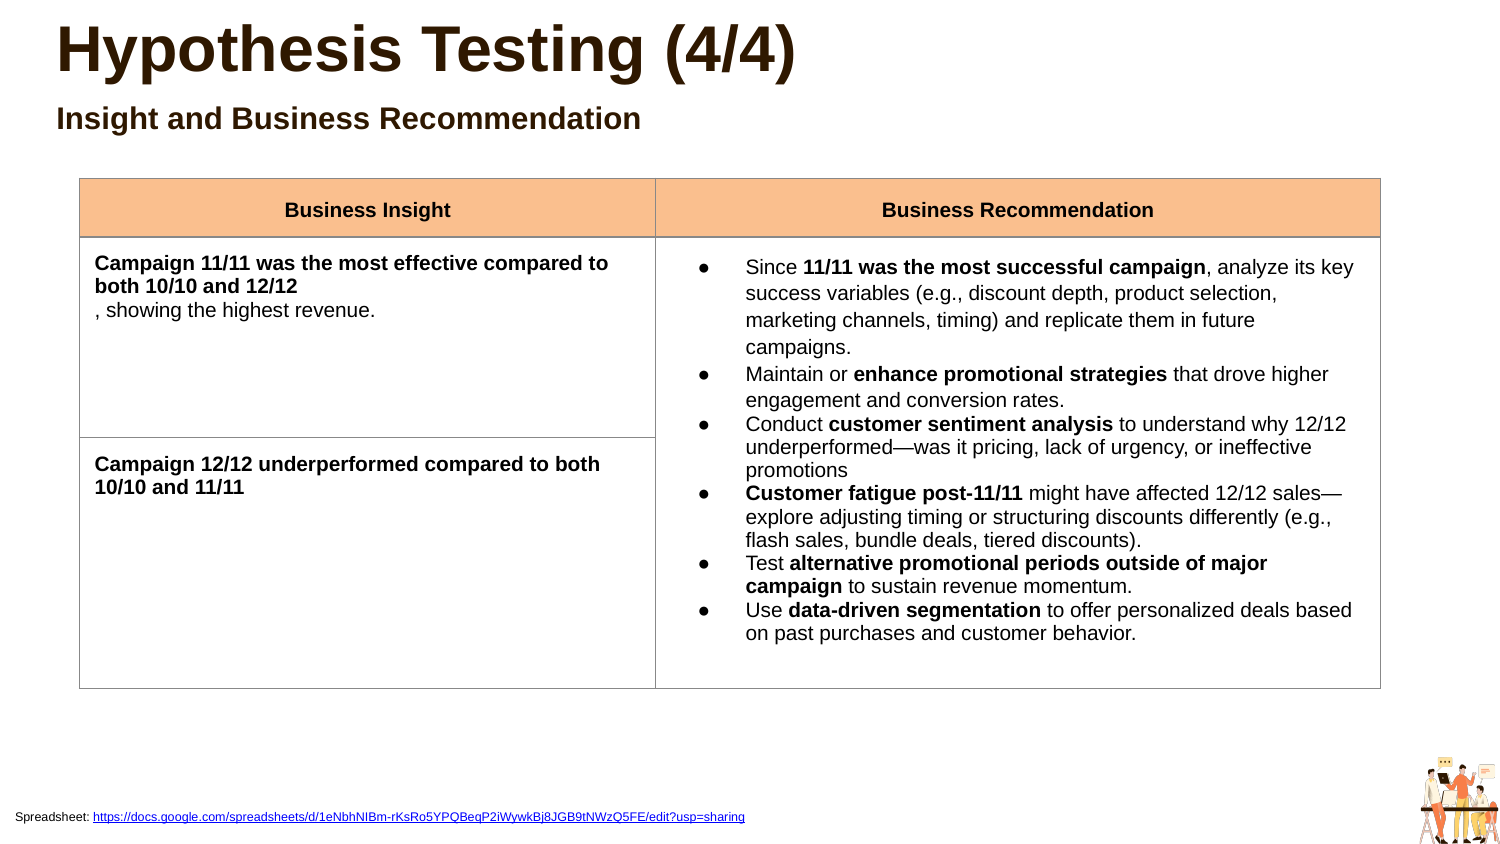

Hypothesis Testing (4/4)
Insight and Business Recommendation
| Business Insight | Business Recommendation |
| --- | --- |
| Campaign 11/11 was the most effective compared to both 10/10 and 12/12 , showing the highest revenue. | Since 11/11 was the most successful campaign, analyze its key success variables (e.g., discount depth, product selection, marketing channels, timing) and replicate them in future campaigns. Maintain or enhance promotional strategies that drove higher engagement and conversion rates. Conduct customer sentiment analysis to understand why 12/12 underperformed—was it pricing, lack of urgency, or ineffective promotions Customer fatigue post-11/11 might have affected 12/12 sales—explore adjusting timing or structuring discounts differently (e.g., flash sales, bundle deals, tiered discounts). Test alternative promotional periods outside of major campaign to sustain revenue momentum. Use data-driven segmentation to offer personalized deals based on past purchases and customer behavior. |
| Campaign 12/12 underperformed compared to both 10/10 and 11/11 |  |

Spreadsheet: https://docs.google.com/spreadsheets/d/1eNbhNIBm-rKsRo5YPQBeqP2iWywkBj8JGB9tNWzQ5FE/edit?usp=sharing